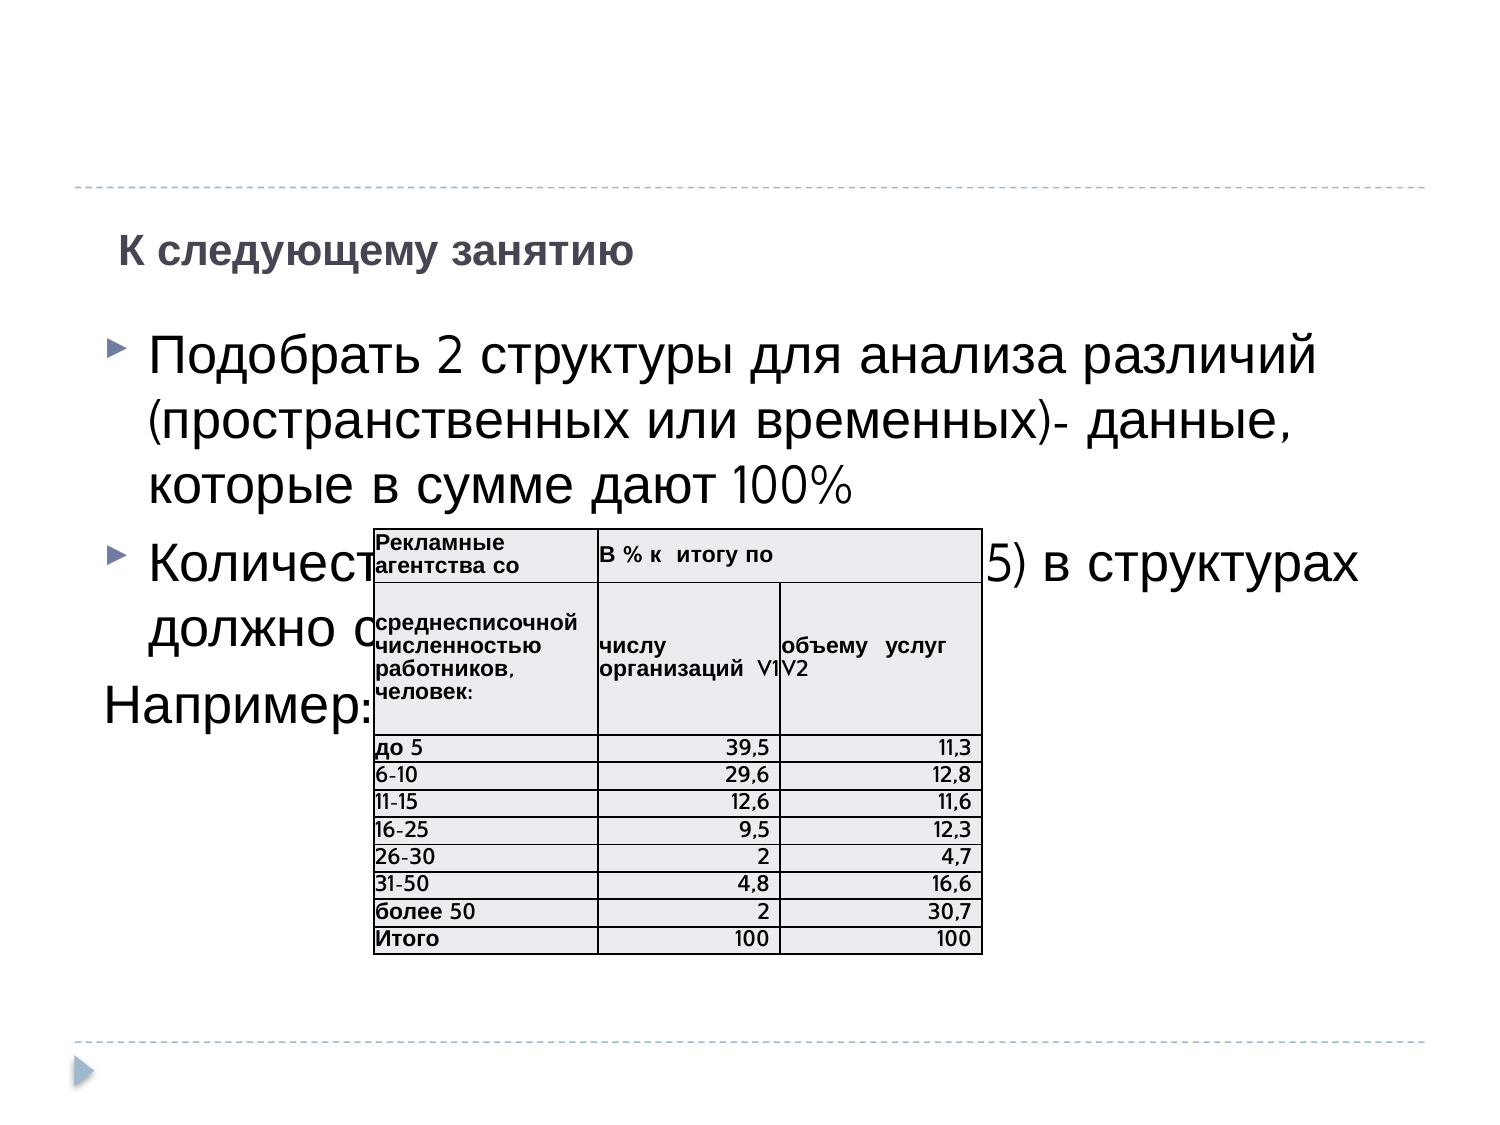

# К следующему занятию

Подобрать 2 структуры для анализа различий (пространственных или временных)- данные, которые в сумме дают 100%
Количество градаций  (не менее 5) в структурах должно совпадать
Например:

| Рекламные агентства со | В % к итогу по |  |
| --- | --- | --- |
| среднесписочной численностью работников, человек: | числу организаций V1 | объему услуг V2 |
| до 5 | 39,5 | 11,3 |
| 6-10 | 29,6 | 12,8 |
| 11-15 | 12,6 | 11,6 |
| 16-25 | 9,5 | 12,3 |
| 26-30 | 2 | 4,7 |
| 31-50 | 4,8 | 16,6 |
| более 50 | 2 | 30,7 |
| Итого | 100 | 100 |